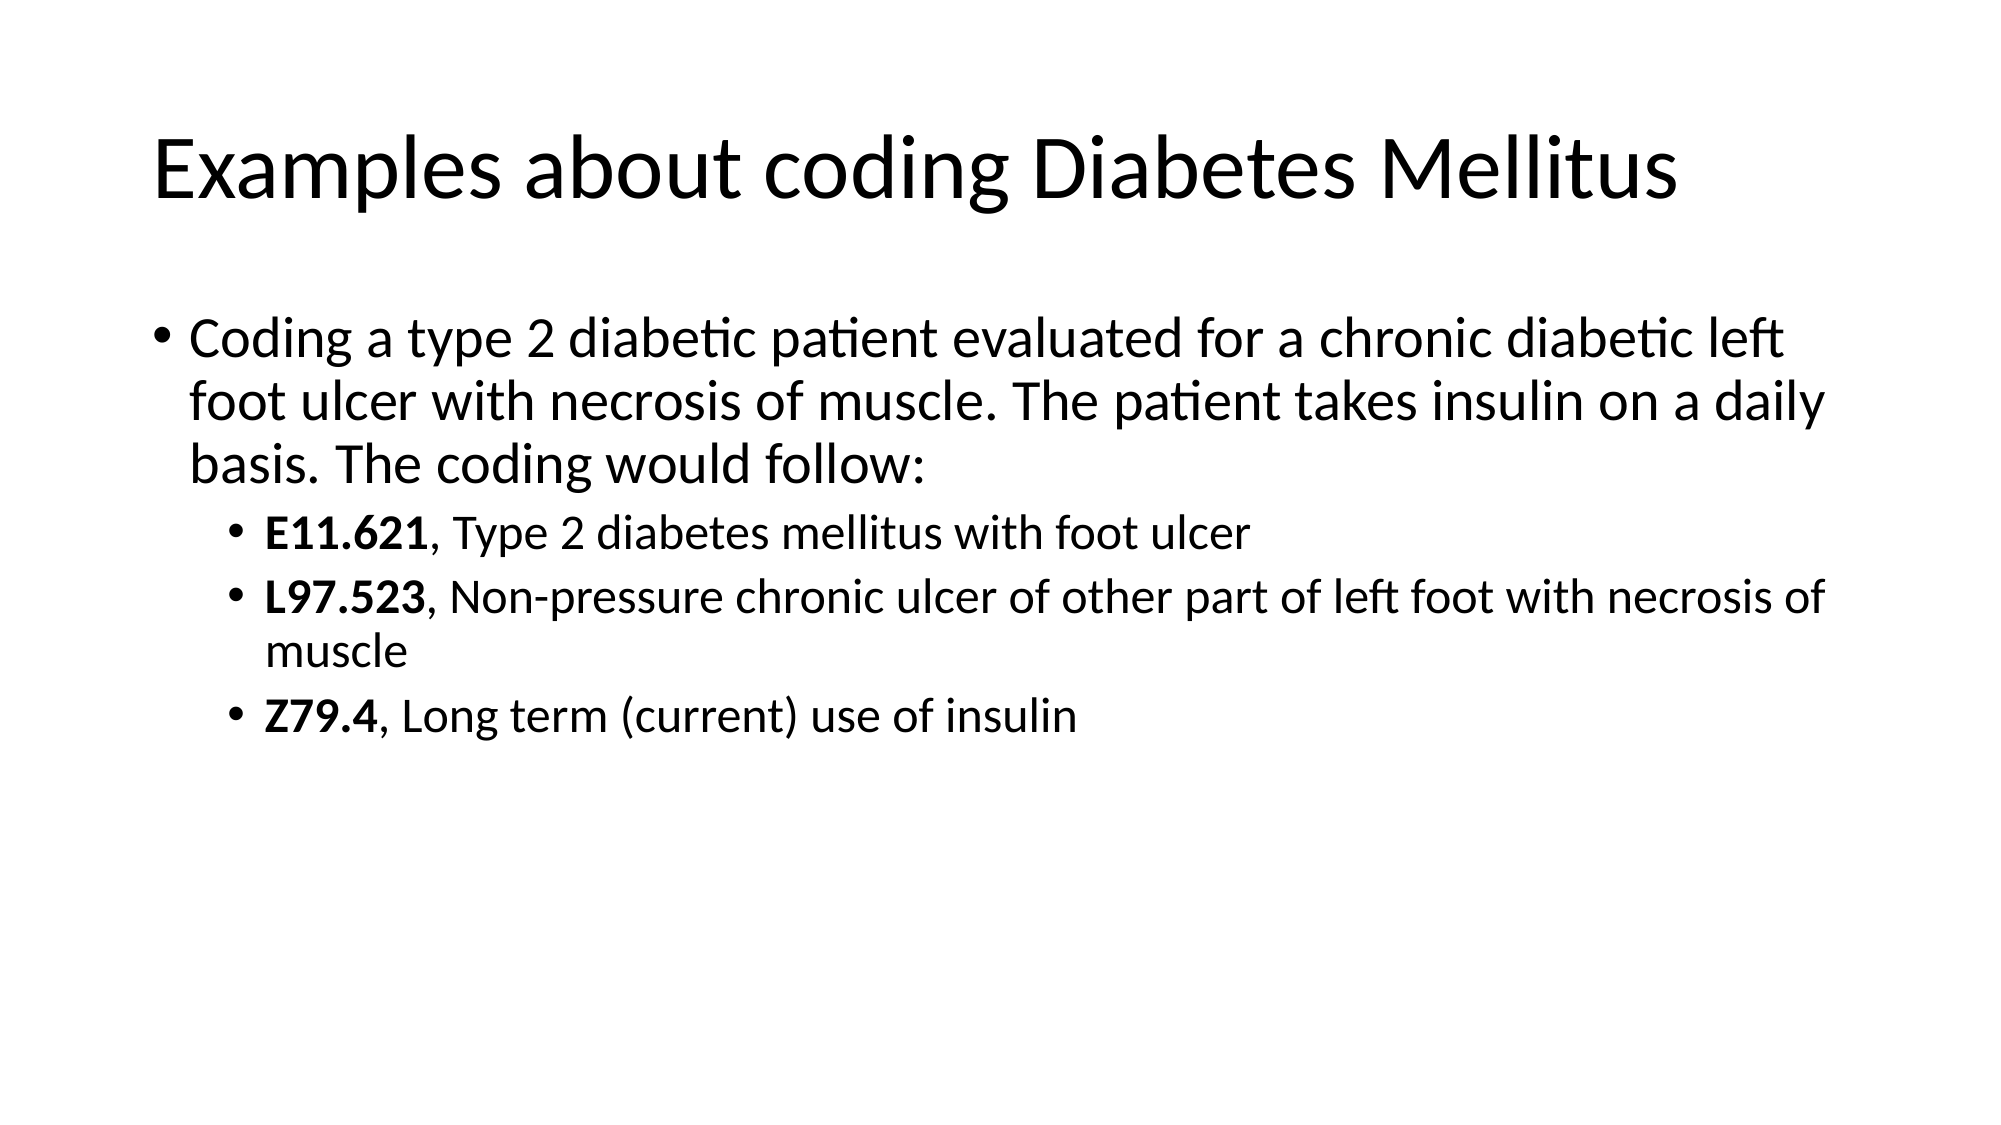

# Examples about coding Diabetes Mellitus
Coding a type 2 diabetic patient evaluated for a chronic diabetic left foot ulcer with necrosis of muscle. The patient takes insulin on a daily basis. The coding would follow:
E11.621, Type 2 diabetes mellitus with foot ulcer
L97.523, Non-pressure chronic ulcer of other part of left foot with necrosis of muscle
Z79.4, Long term (current) use of insulin